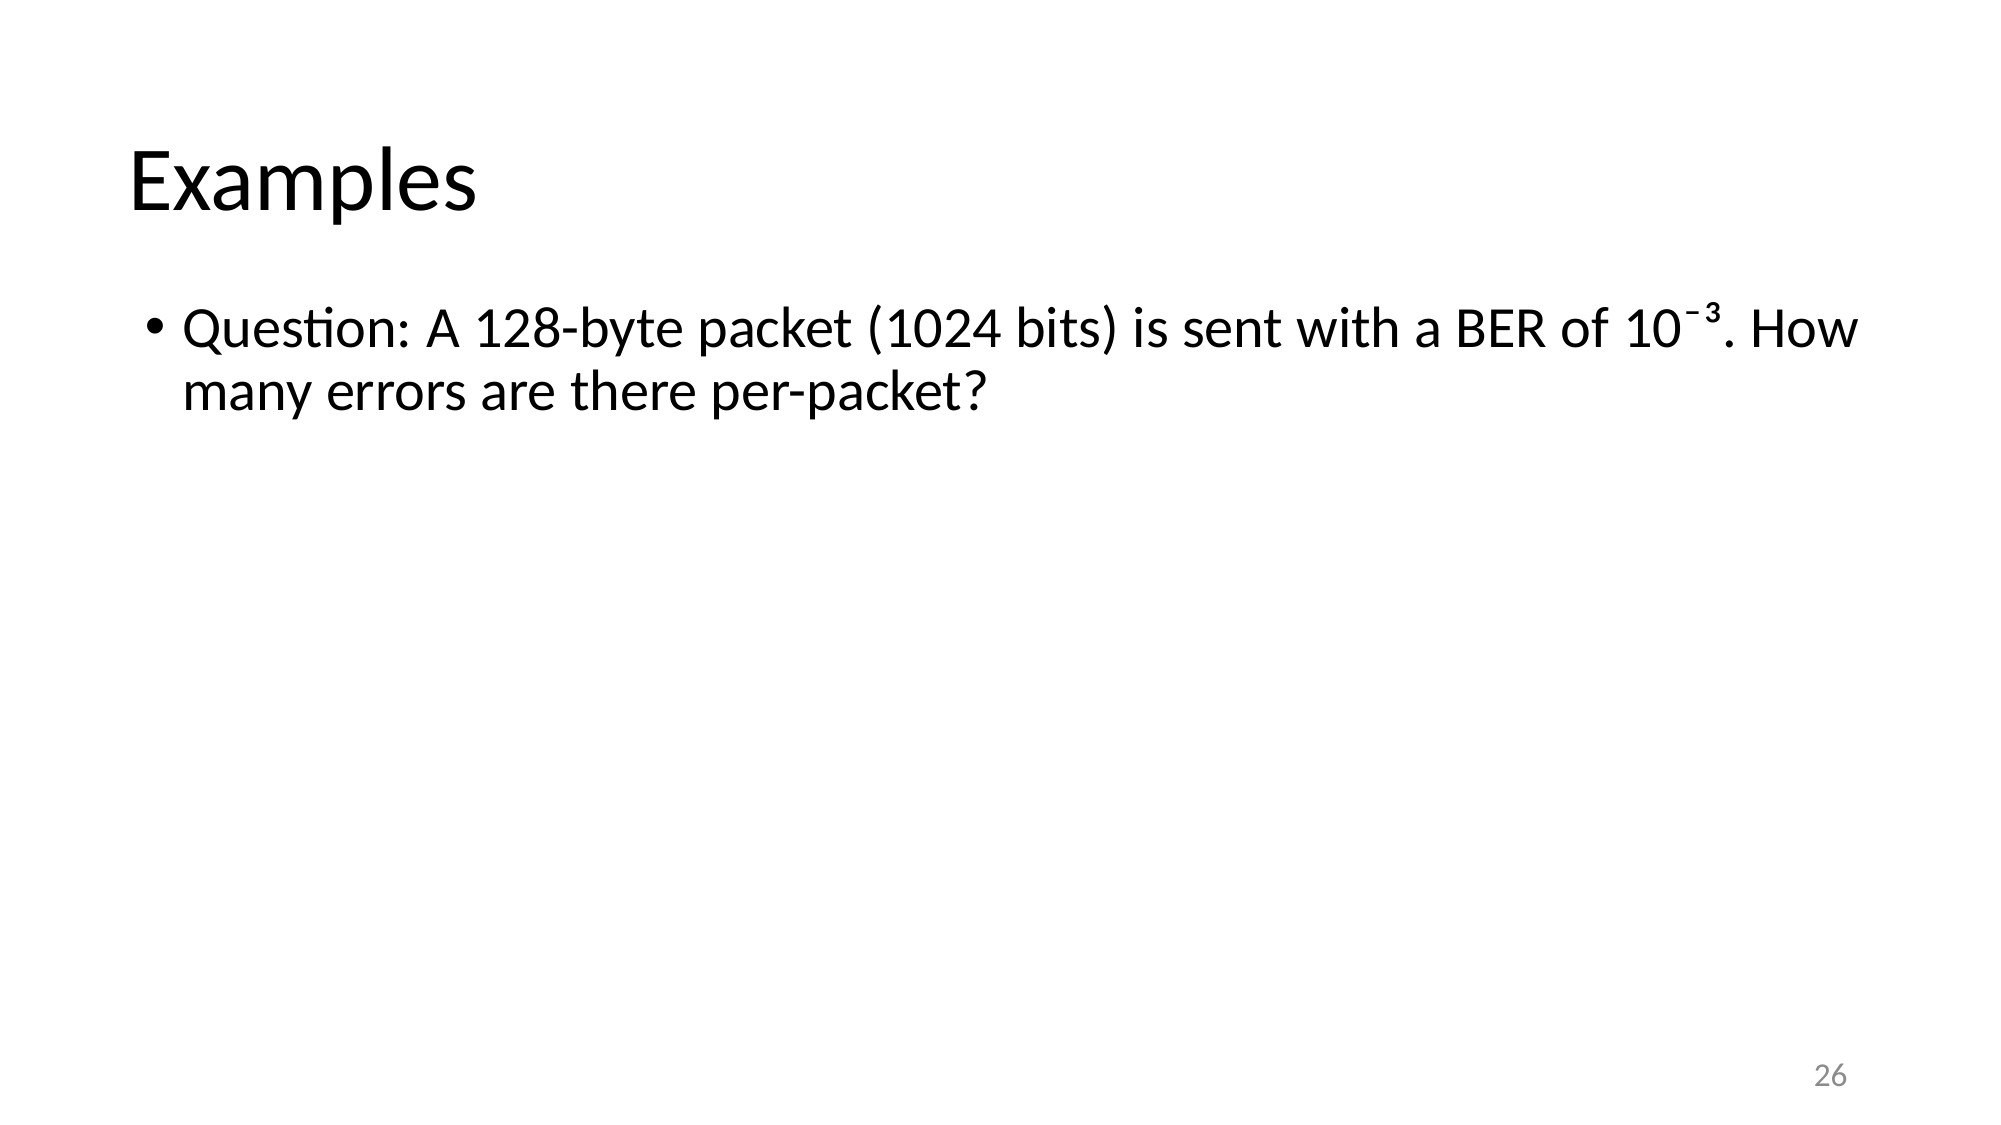

# Examples
Question: A 128-byte packet (1024 bits) is sent with a BER of 10⁻³. How many errors are there per-packet?

26